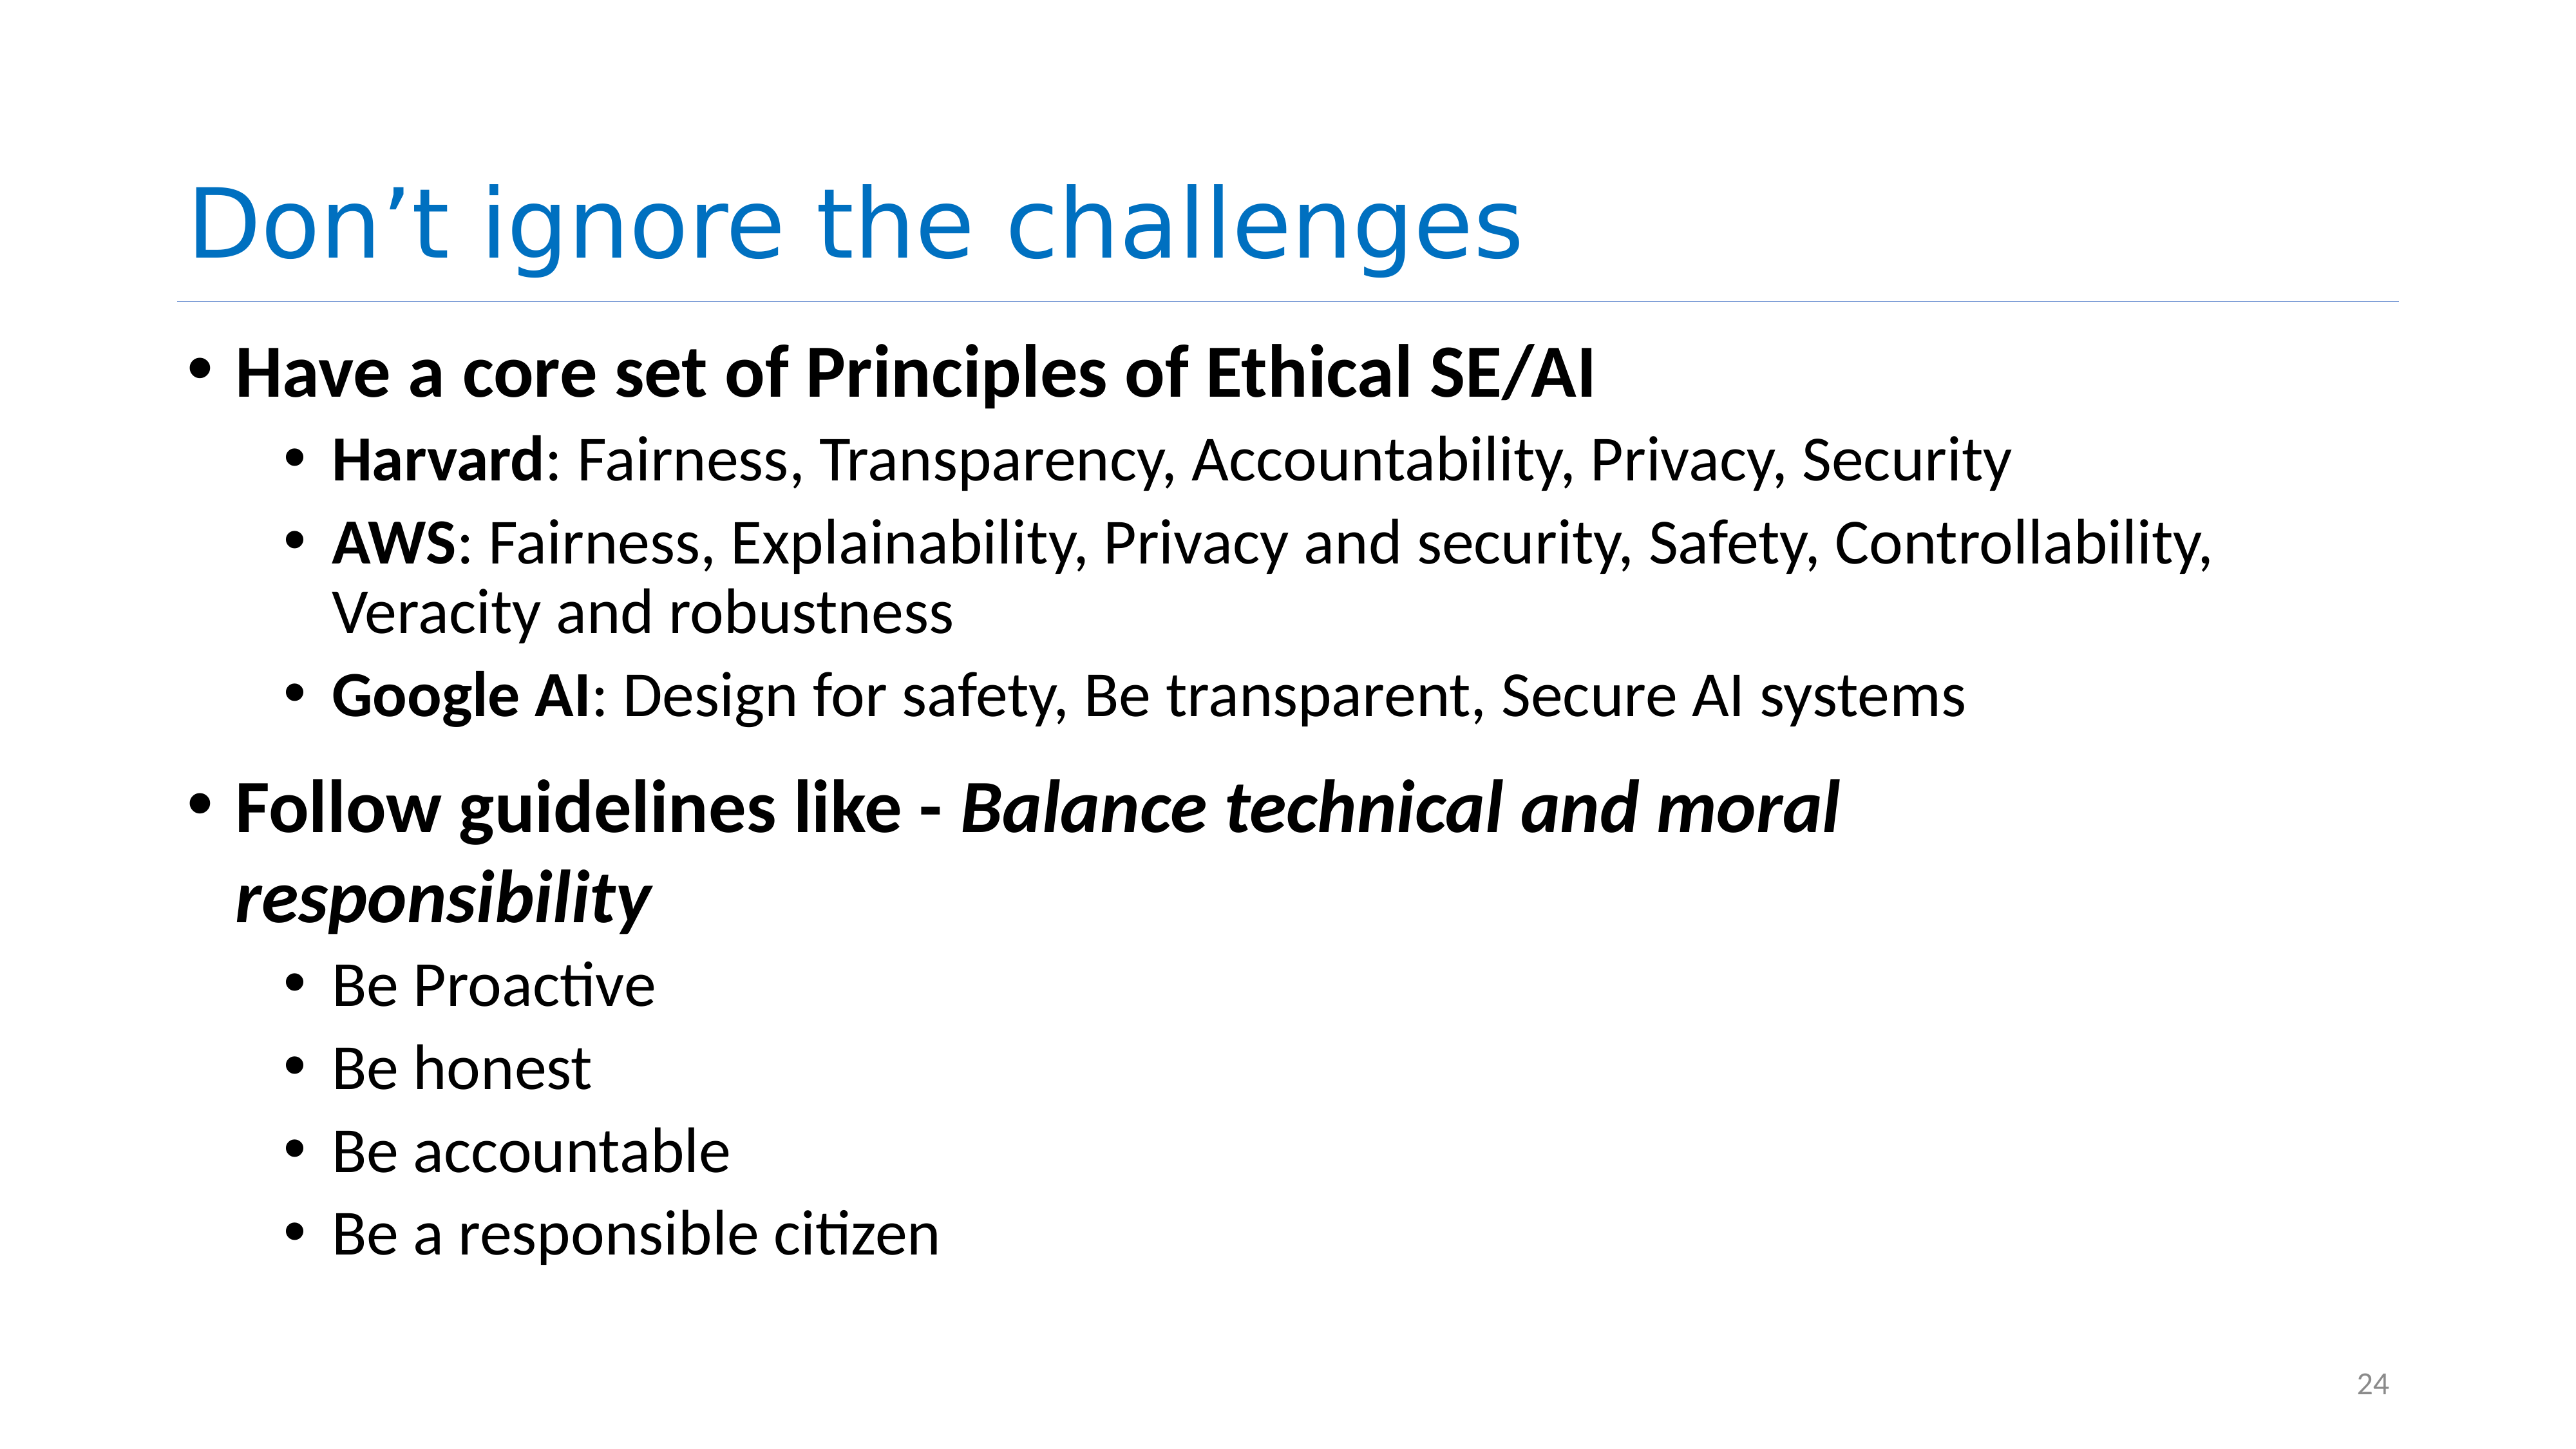

# Don’t ignore the challenges

Have a core set of Principles of Ethical SE/AI
Harvard: Fairness, Transparency, Accountability, Privacy, Security
AWS: Fairness, Explainability, Privacy and security, Safety, Controllability, Veracity and robustness
Google AI: Design for safety, Be transparent, Secure AI systems
Follow guidelines like - Balance technical and moral responsibility
Be Proactive
Be honest
Be accountable
Be a responsible citizen
24